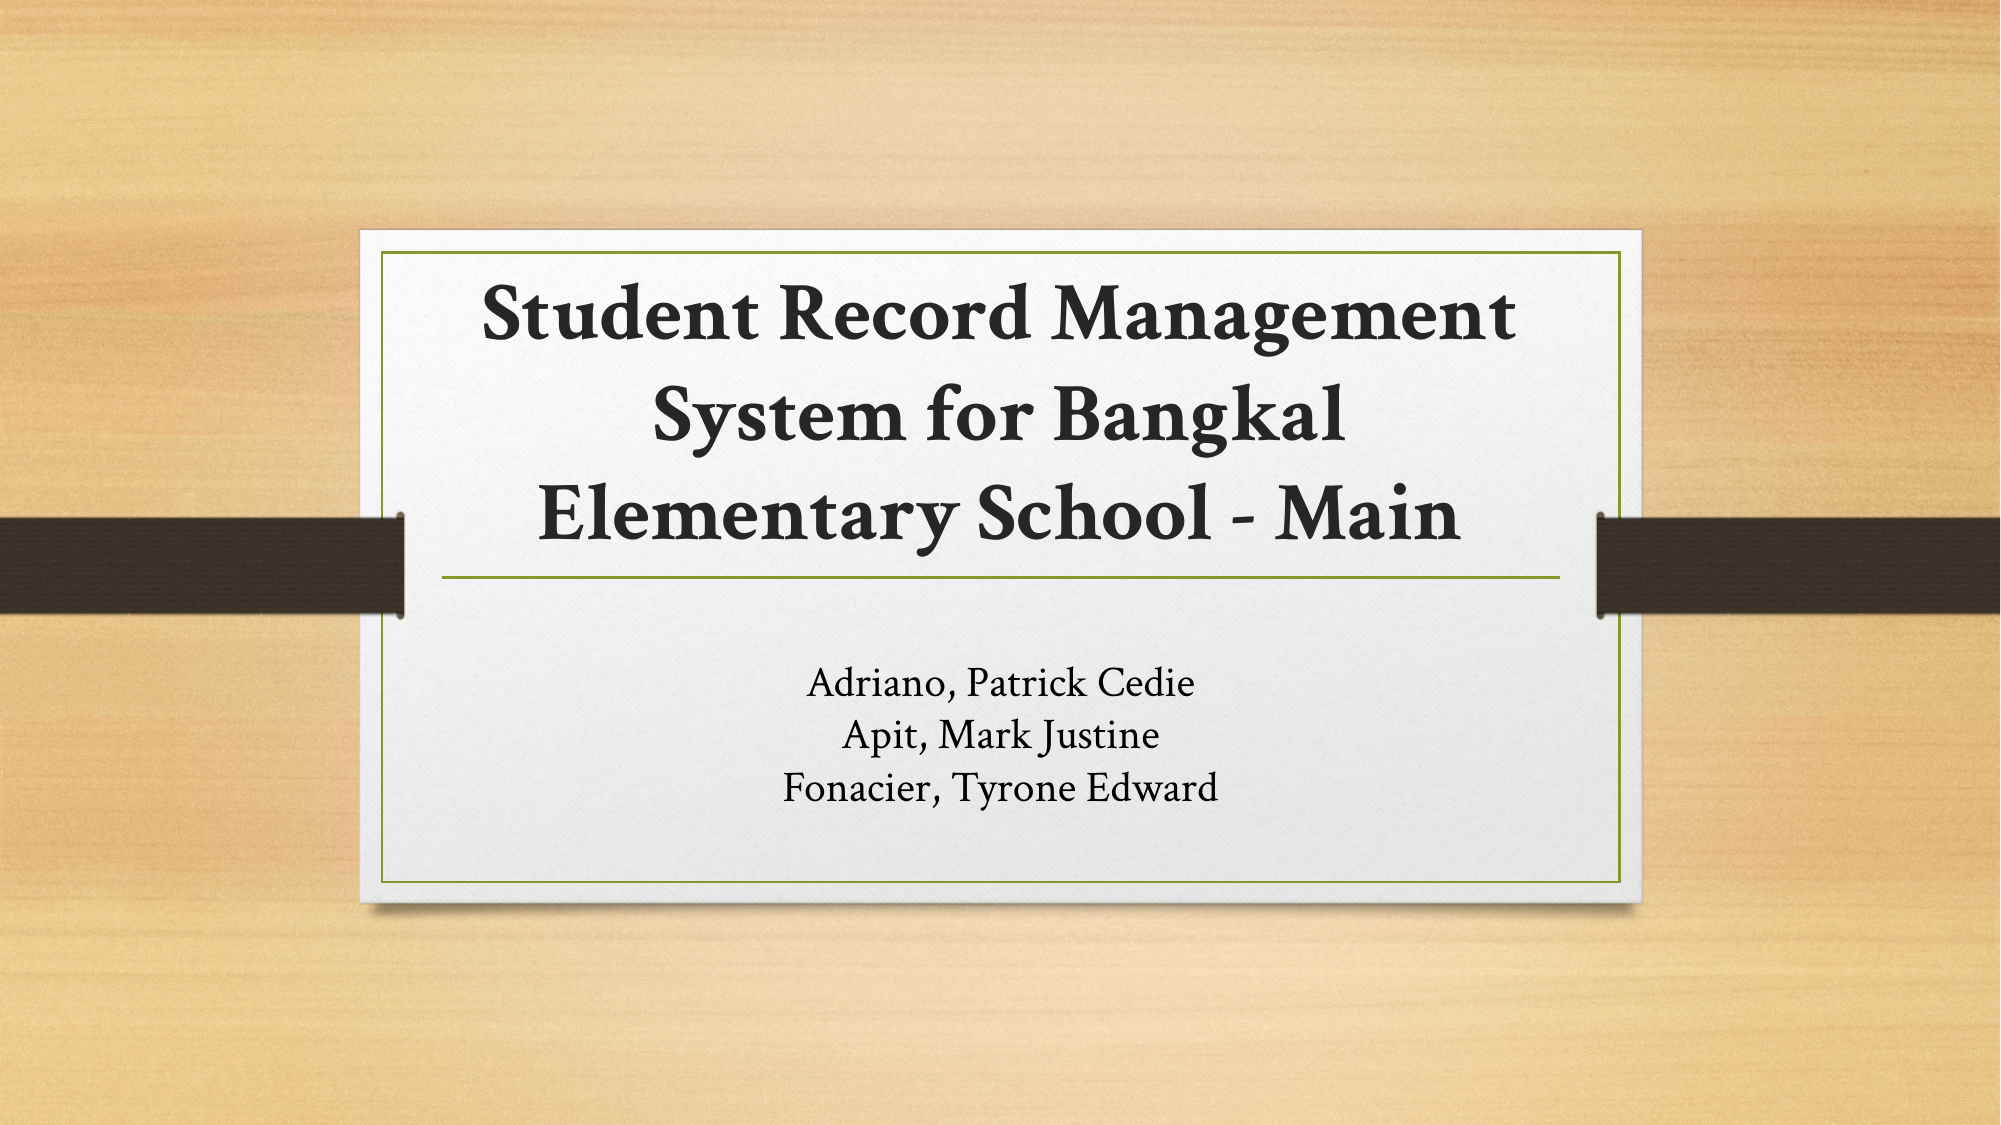

# Student Record Management System for Bangkal Elementary School - Main
Adriano, Patrick Cedie
Apit, Mark Justine
Fonacier, Tyrone Edward